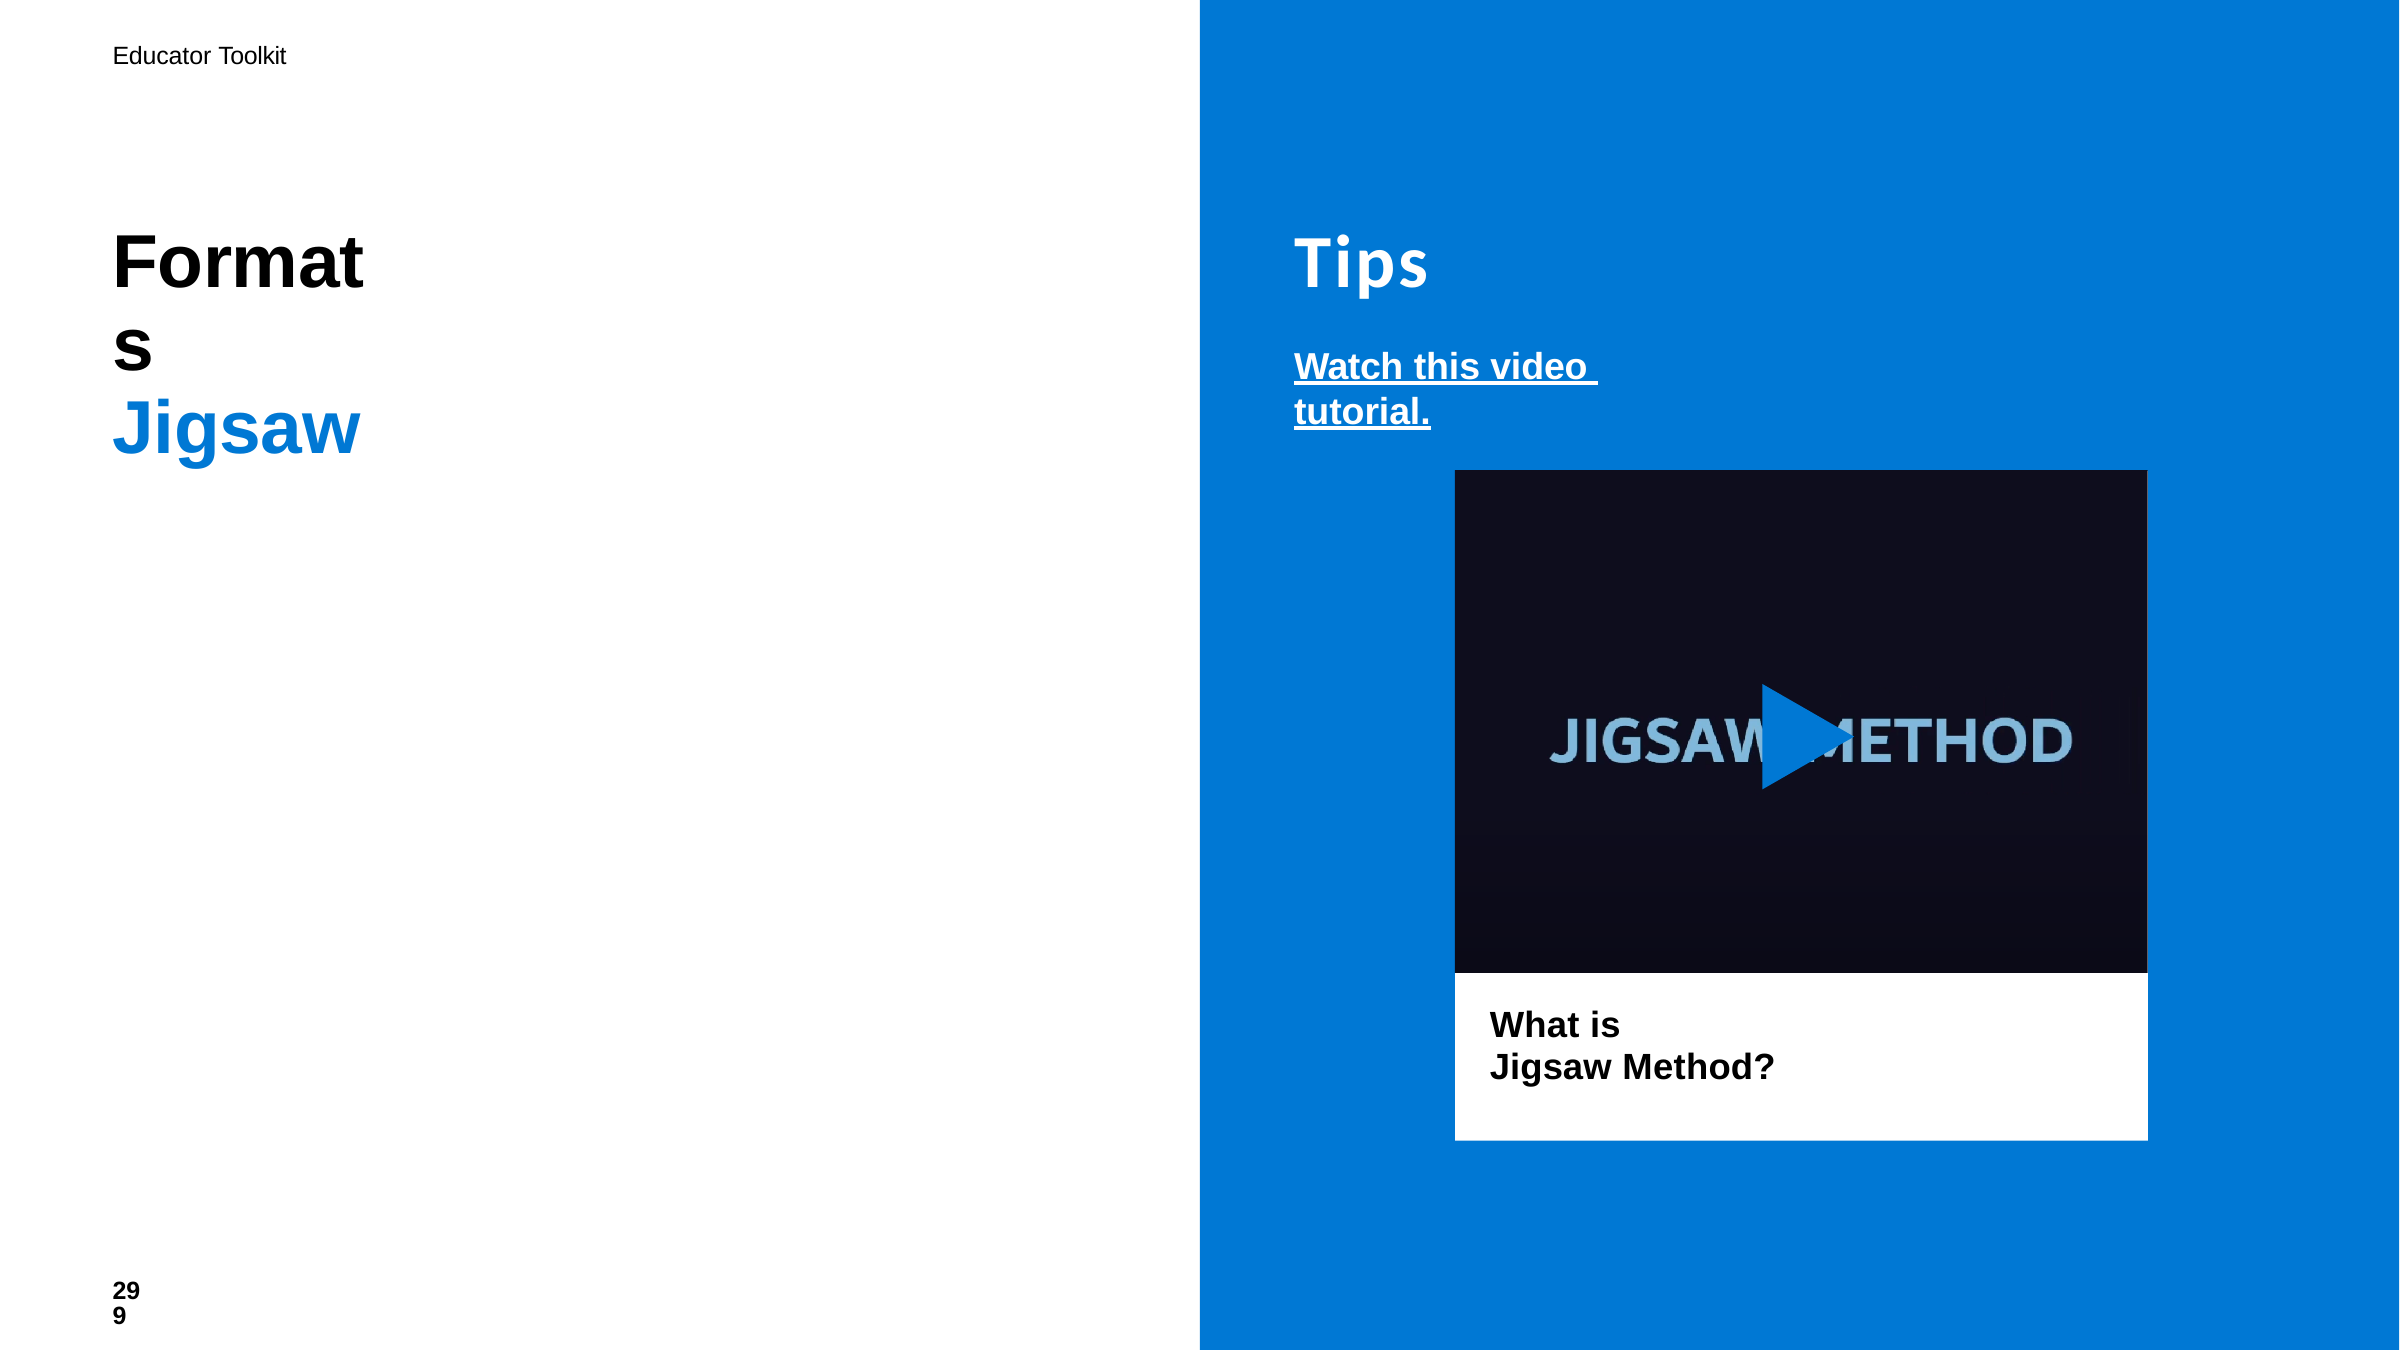

Educator Toolkit
Formats  Jigsaw
# Tips
Watch this video tutorial.

What is
Jigsaw Method?
299